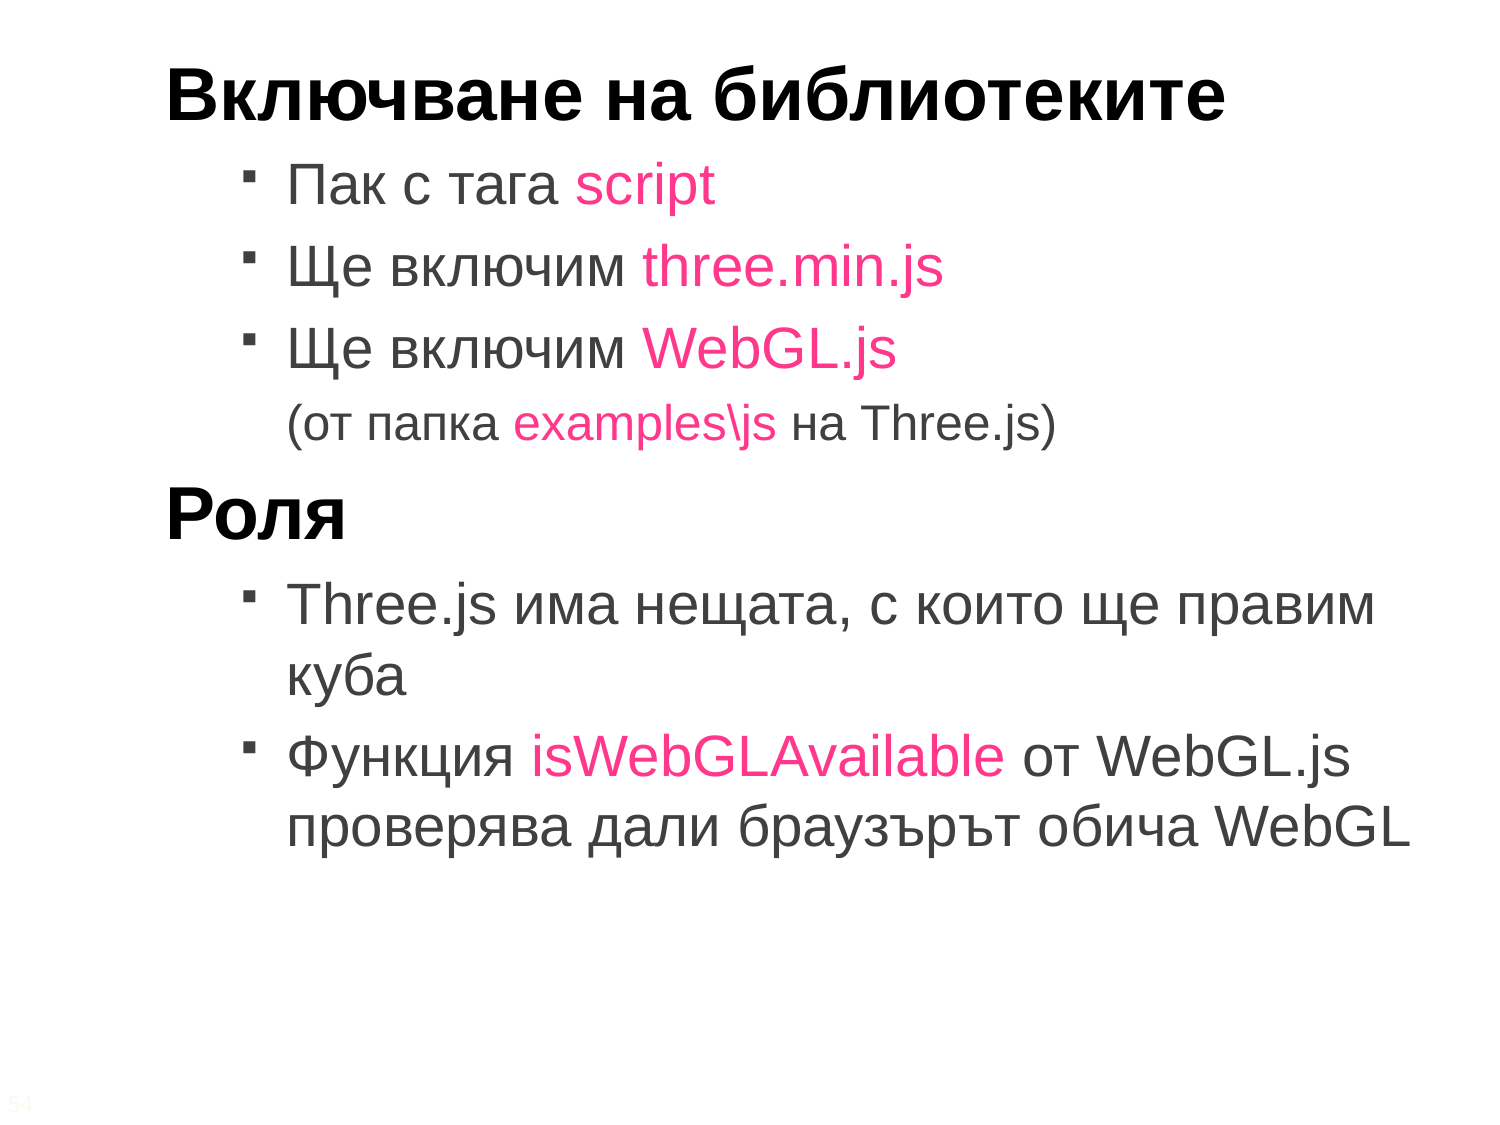

Включване на библиотеките
Пак с тага script
Ще включим three.min.js
Ще включим WebGL.js
(от папка examples\js на Three.js)
Роля
Three.js има нещата, с които ще правим куба
Функция isWebGLAvailable от WebGL.js проверява дали браузърът обича WebGL